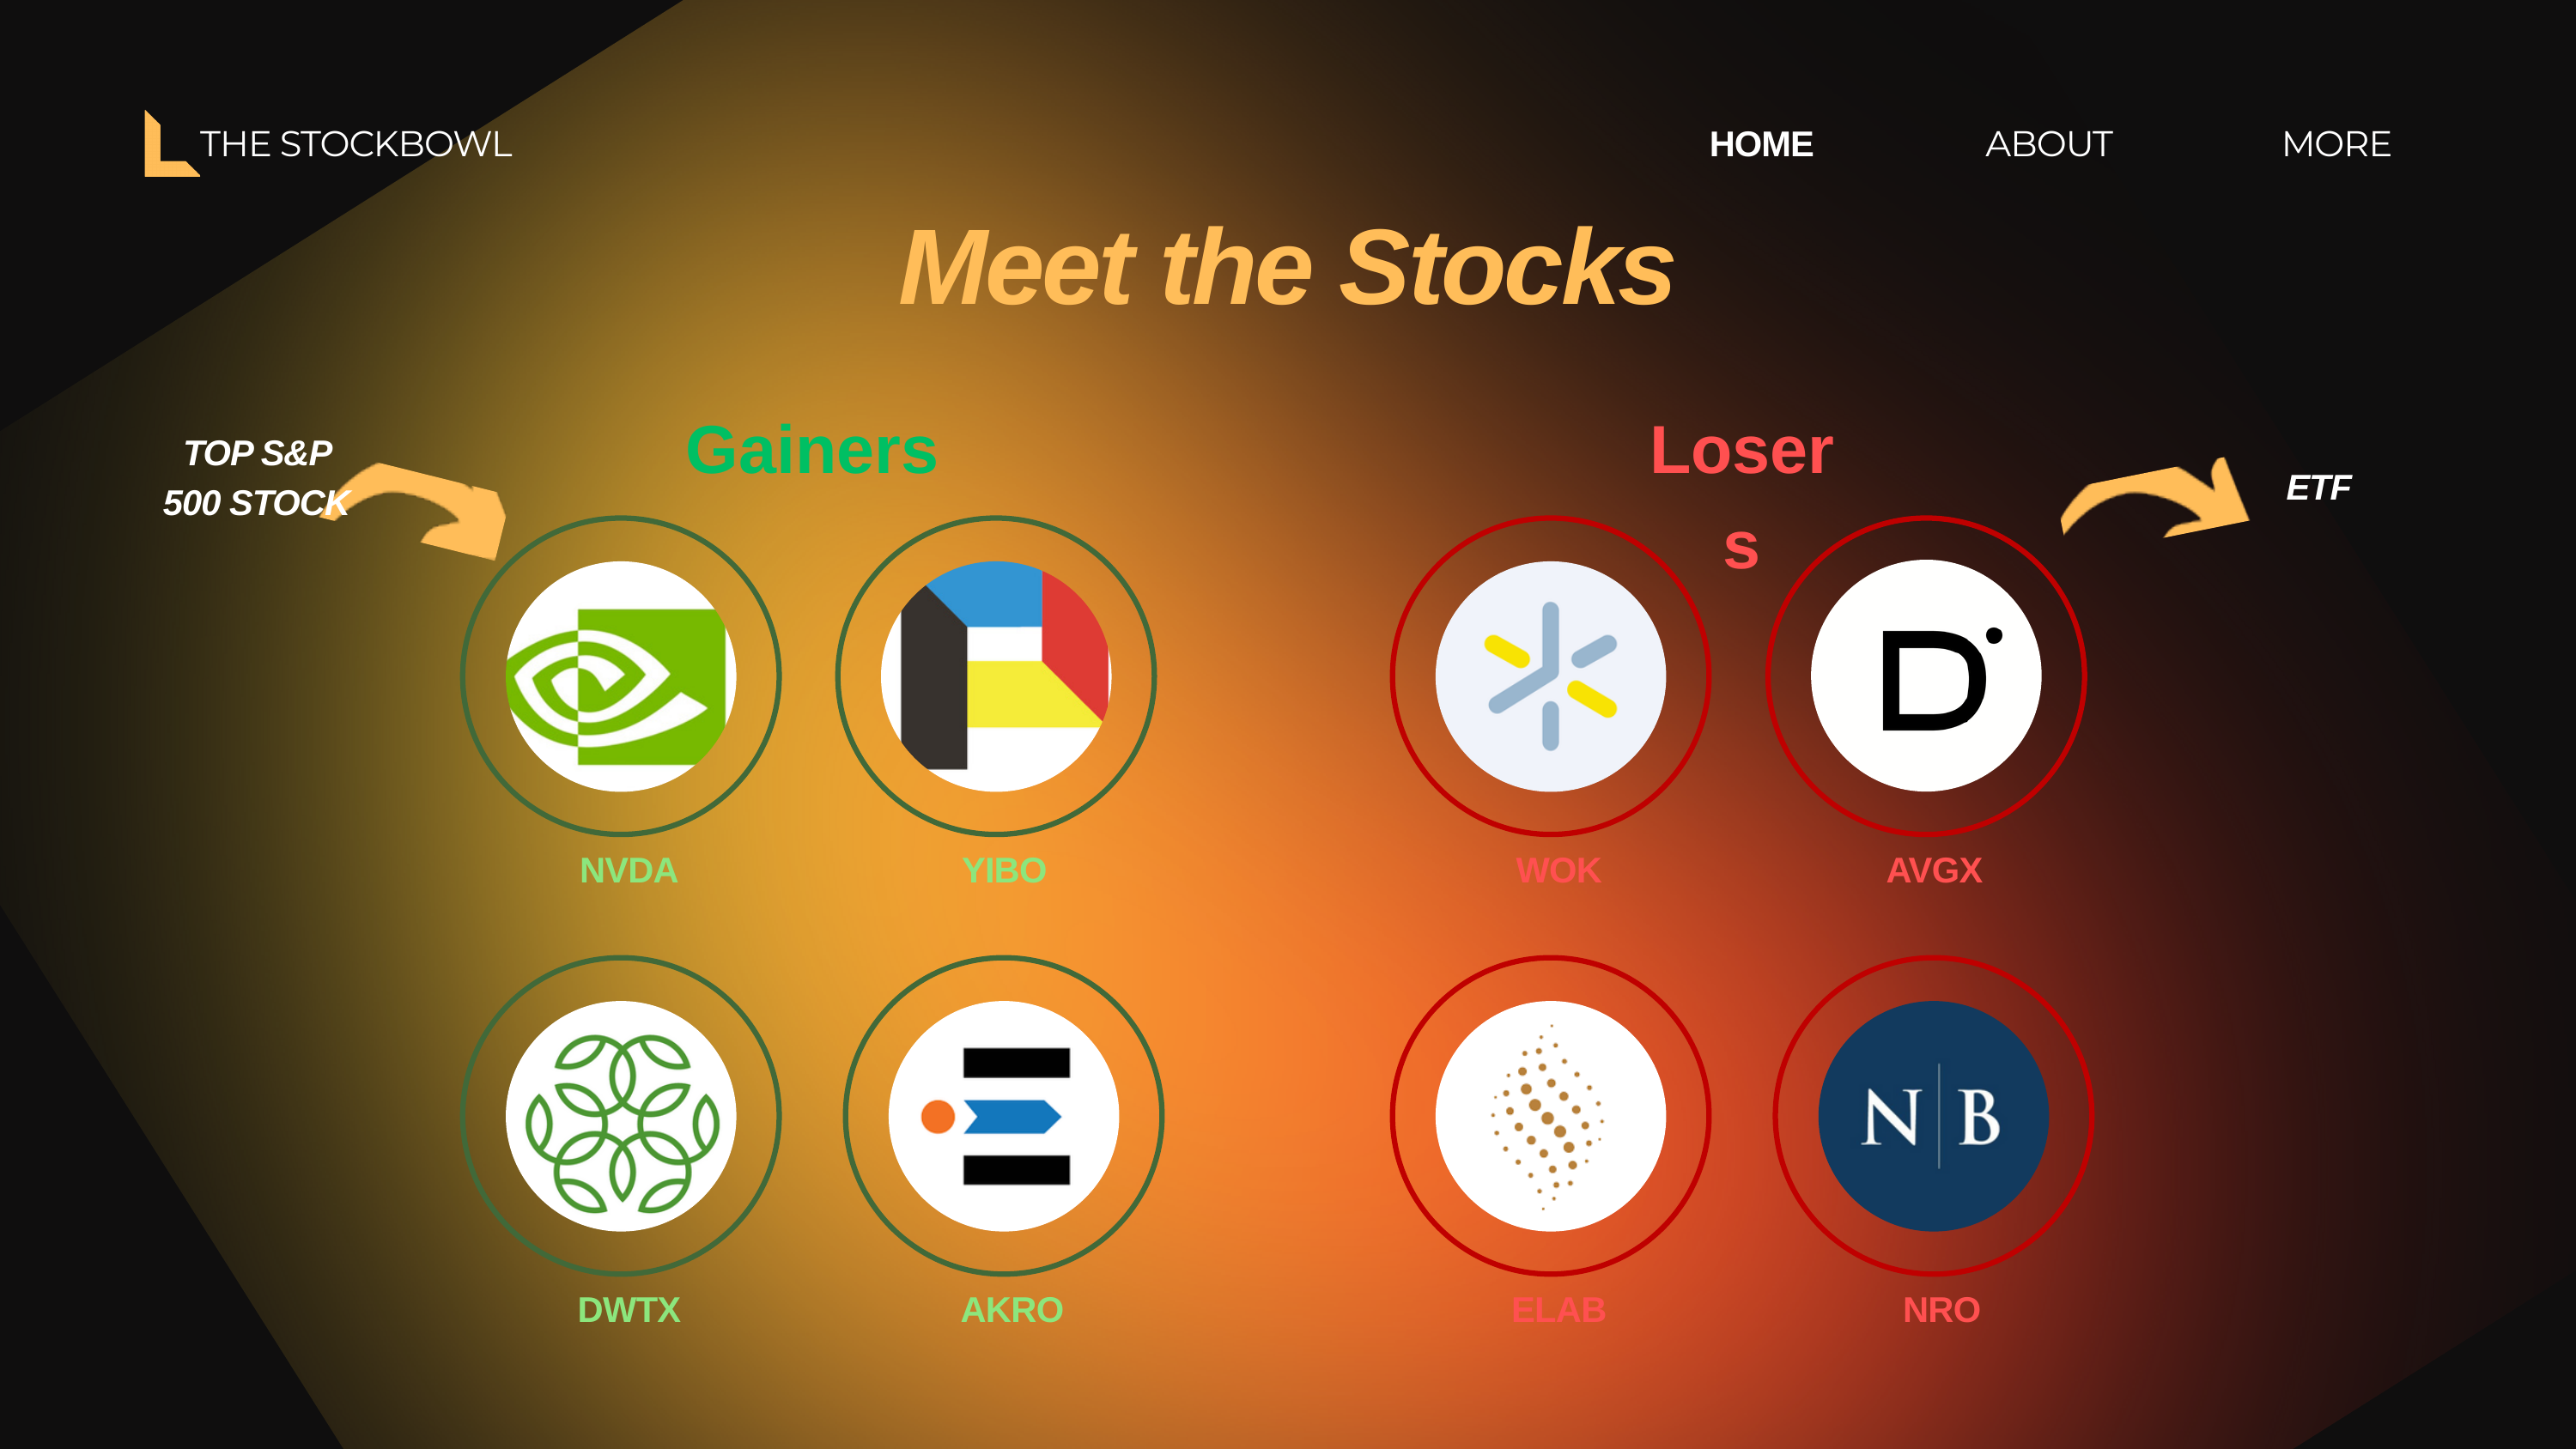

THE STOCKBOWL
HOME
ABOUT
MORE
Meet the Stocks
Gainers
Losers
TOP S&P 500 STOCK
ETF

NVDA
YIBO
WOK
AVGX

DWTX
AKRO
ELAB
NRO